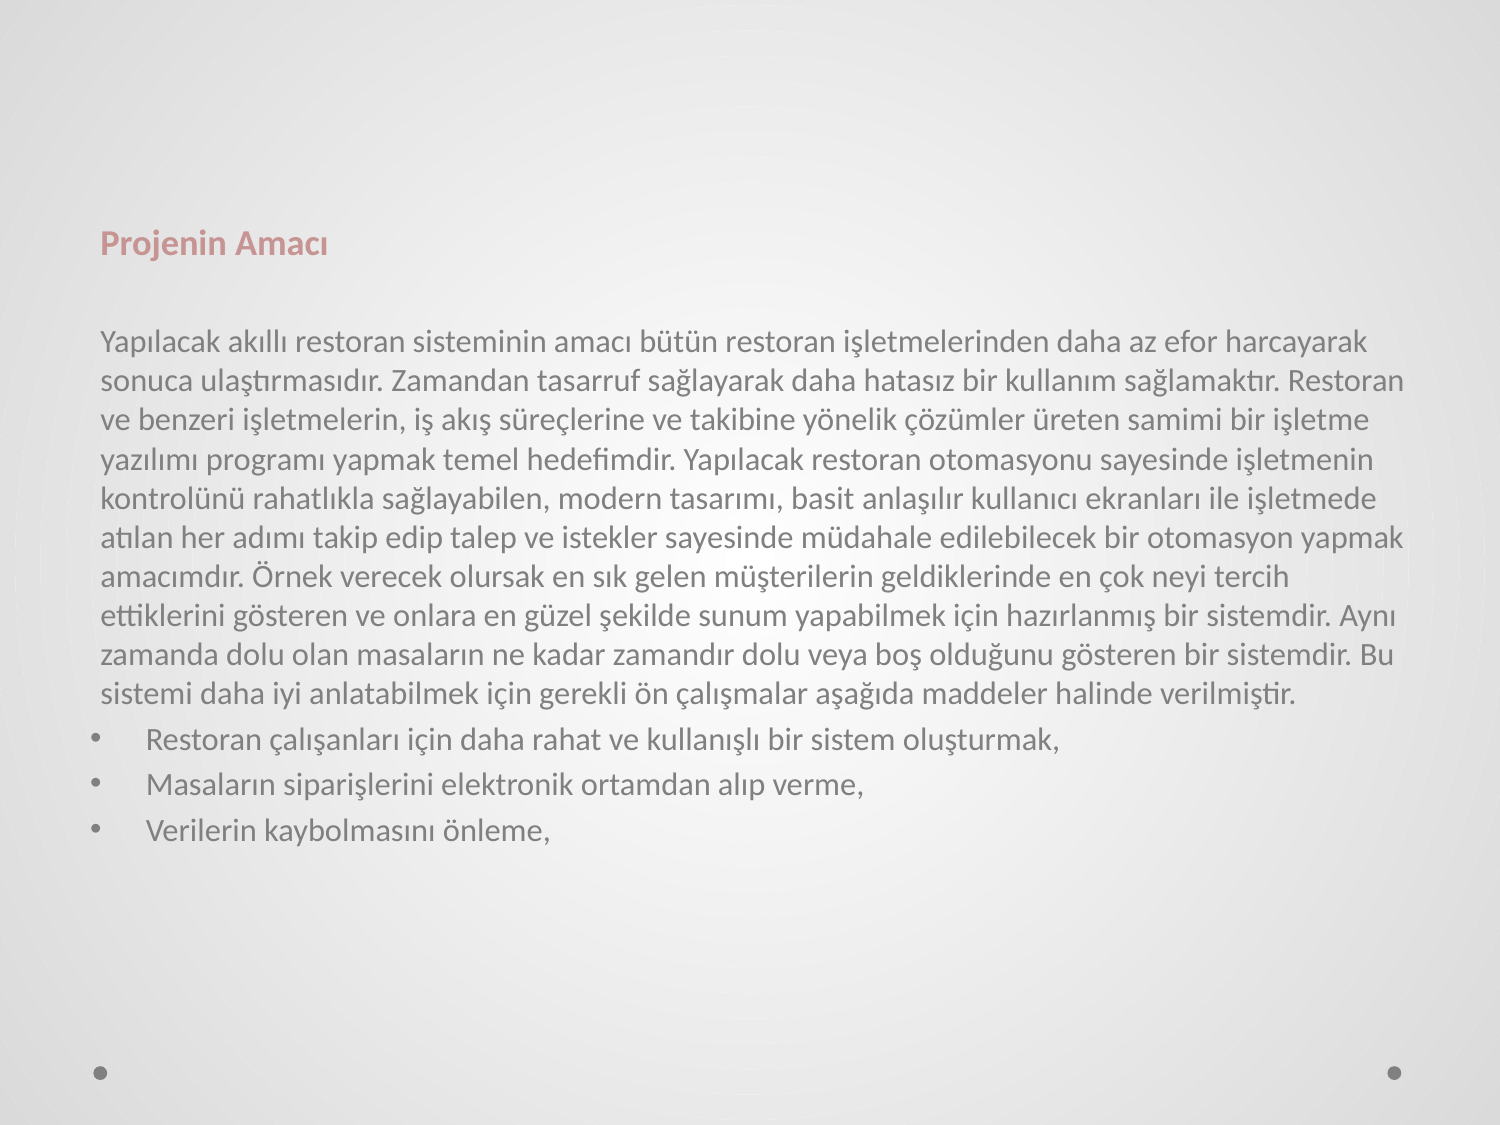

Projenin Amacı

Yapılacak akıllı restoran sisteminin amacı bütün restoran işletmelerinden daha az efor harcayarak sonuca ulaştırmasıdır. Zamandan tasarruf sağlayarak daha hatasız bir kullanım sağlamaktır. Restoran ve benzeri işletmelerin, iş akış süreçlerine ve takibine yönelik çözümler üreten samimi bir işletme yazılımı programı yapmak temel hedefimdir. Yapılacak restoran otomasyonu sayesinde işletmenin kontrolünü rahatlıkla sağlayabilen, modern tasarımı, basit anlaşılır kullanıcı ekranları ile işletmede atılan her adımı takip edip talep ve istekler sayesinde müdahale edilebilecek bir otomasyon yapmak amacımdır. Örnek verecek olursak en sık gelen müşterilerin geldiklerinde en çok neyi tercih ettiklerini gösteren ve onlara en güzel şekilde sunum yapabilmek için hazırlanmış bir sistemdir. Aynı zamanda dolu olan masaların ne kadar zamandır dolu veya boş olduğunu gösteren bir sistemdir. Bu sistemi daha iyi anlatabilmek için gerekli ön çalışmalar aşağıda maddeler halinde verilmiştir.
Restoran çalışanları için daha rahat ve kullanışlı bir sistem oluşturmak,
Masaların siparişlerini elektronik ortamdan alıp verme,
Verilerin kaybolmasını önleme,